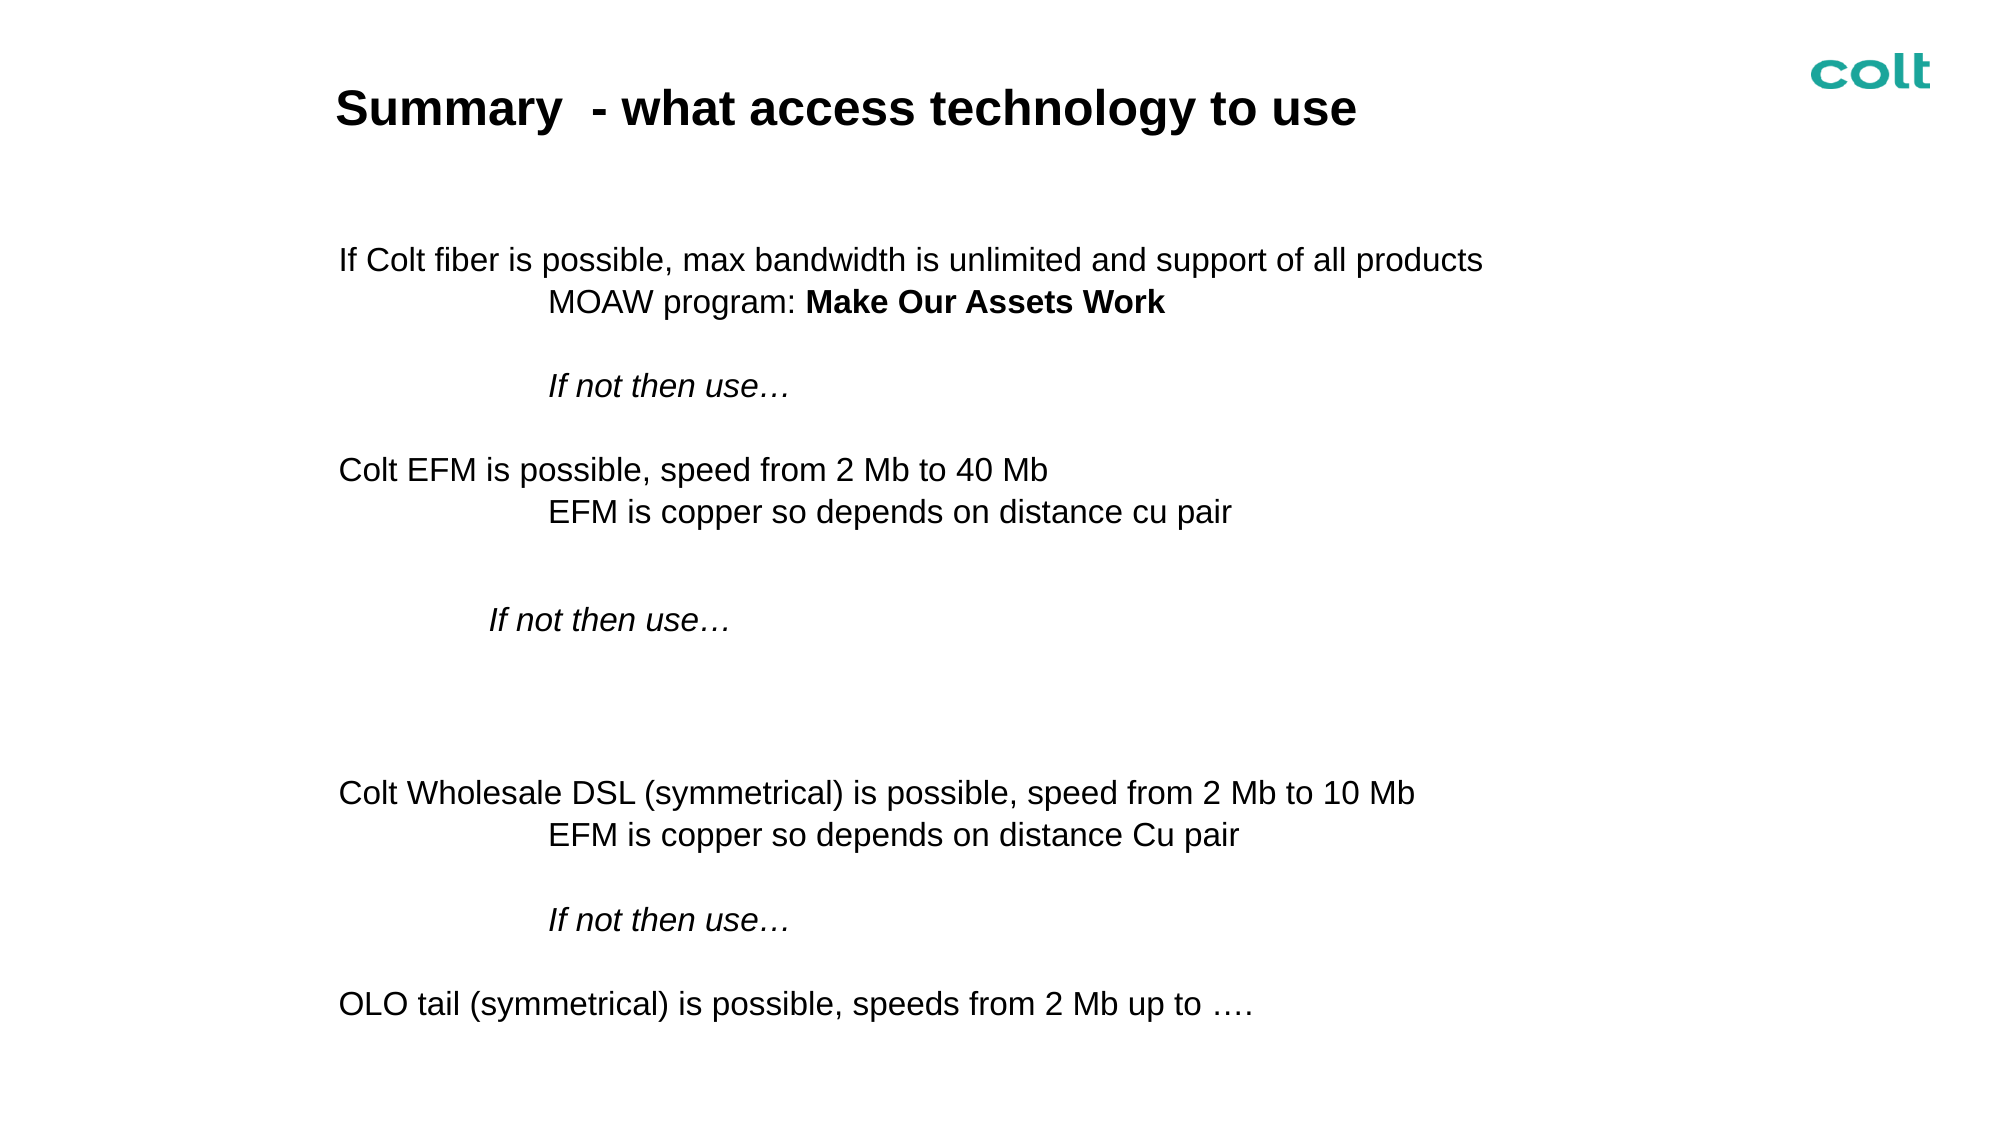

# Summary  - what access technology to use

If Colt fiber is possible, max bandwidth is unlimited and support of all products
	MOAW program: Make Our Assets Work

	If not then use…

Colt EFM is possible, speed from 2 Mb to 40 Mb
	EFM is copper so depends on distance cu pair

	If not then use…

Colt Wholesale DSL (symmetrical) is possible, speed from 2 Mb to 10 Mb
	EFM is copper so depends on distance Cu pair

	If not then use…

OLO tail (symmetrical) is possible, speeds from 2 Mb up to ….